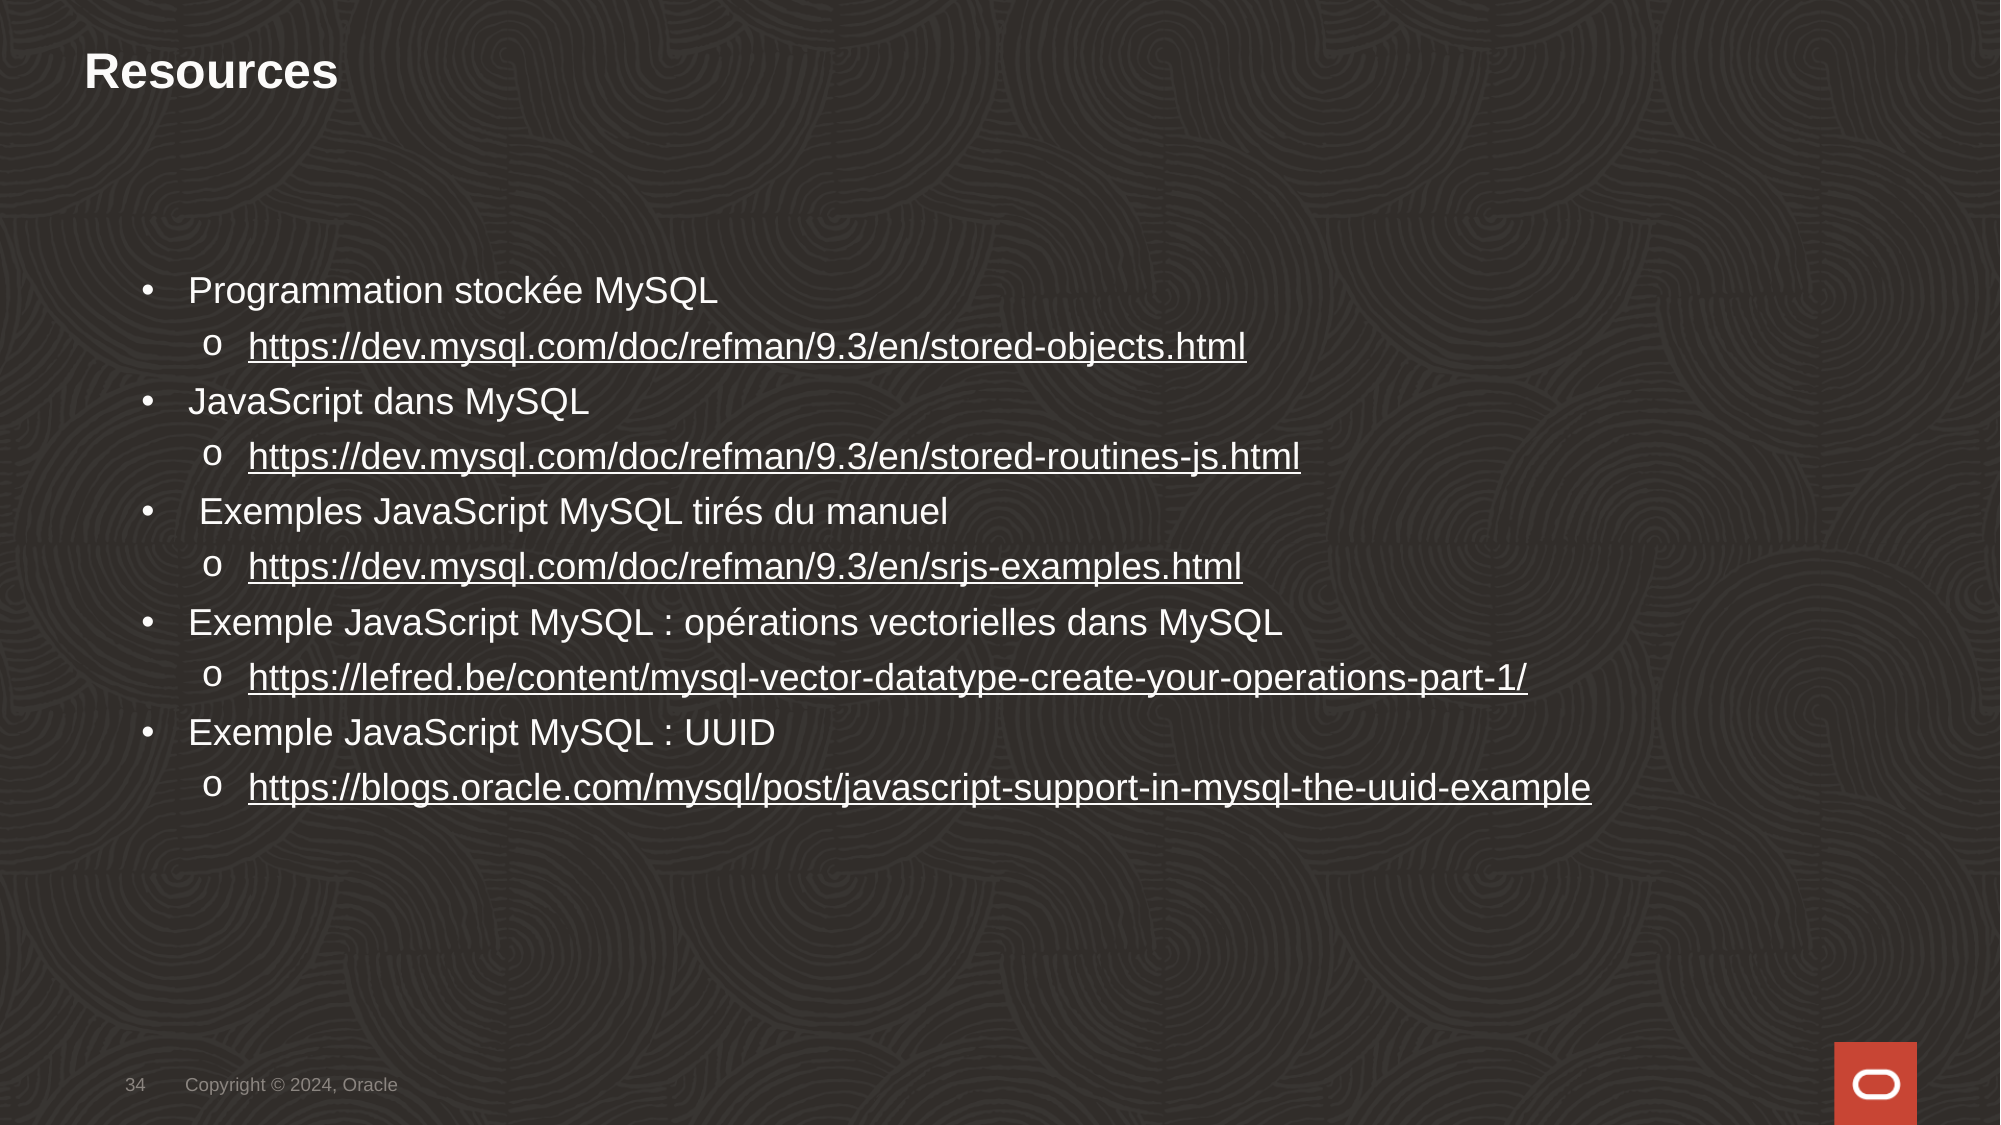

Resources
Programmation stockée MySQL
https://dev.mysql.com/doc/refman/9.3/en/stored-objects.html
JavaScript dans MySQL
https://dev.mysql.com/doc/refman/9.3/en/stored-routines-js.html
 Exemples JavaScript MySQL tirés du manuel
https://dev.mysql.com/doc/refman/9.3/en/srjs-examples.html
Exemple JavaScript MySQL : opérations vectorielles dans MySQL
https://lefred.be/content/mysql-vector-datatype-create-your-operations-part-1/
Exemple JavaScript MySQL : UUID
https://blogs.oracle.com/mysql/post/javascript-support-in-mysql-the-uuid-example

34
Copyright © 2024, Oracle